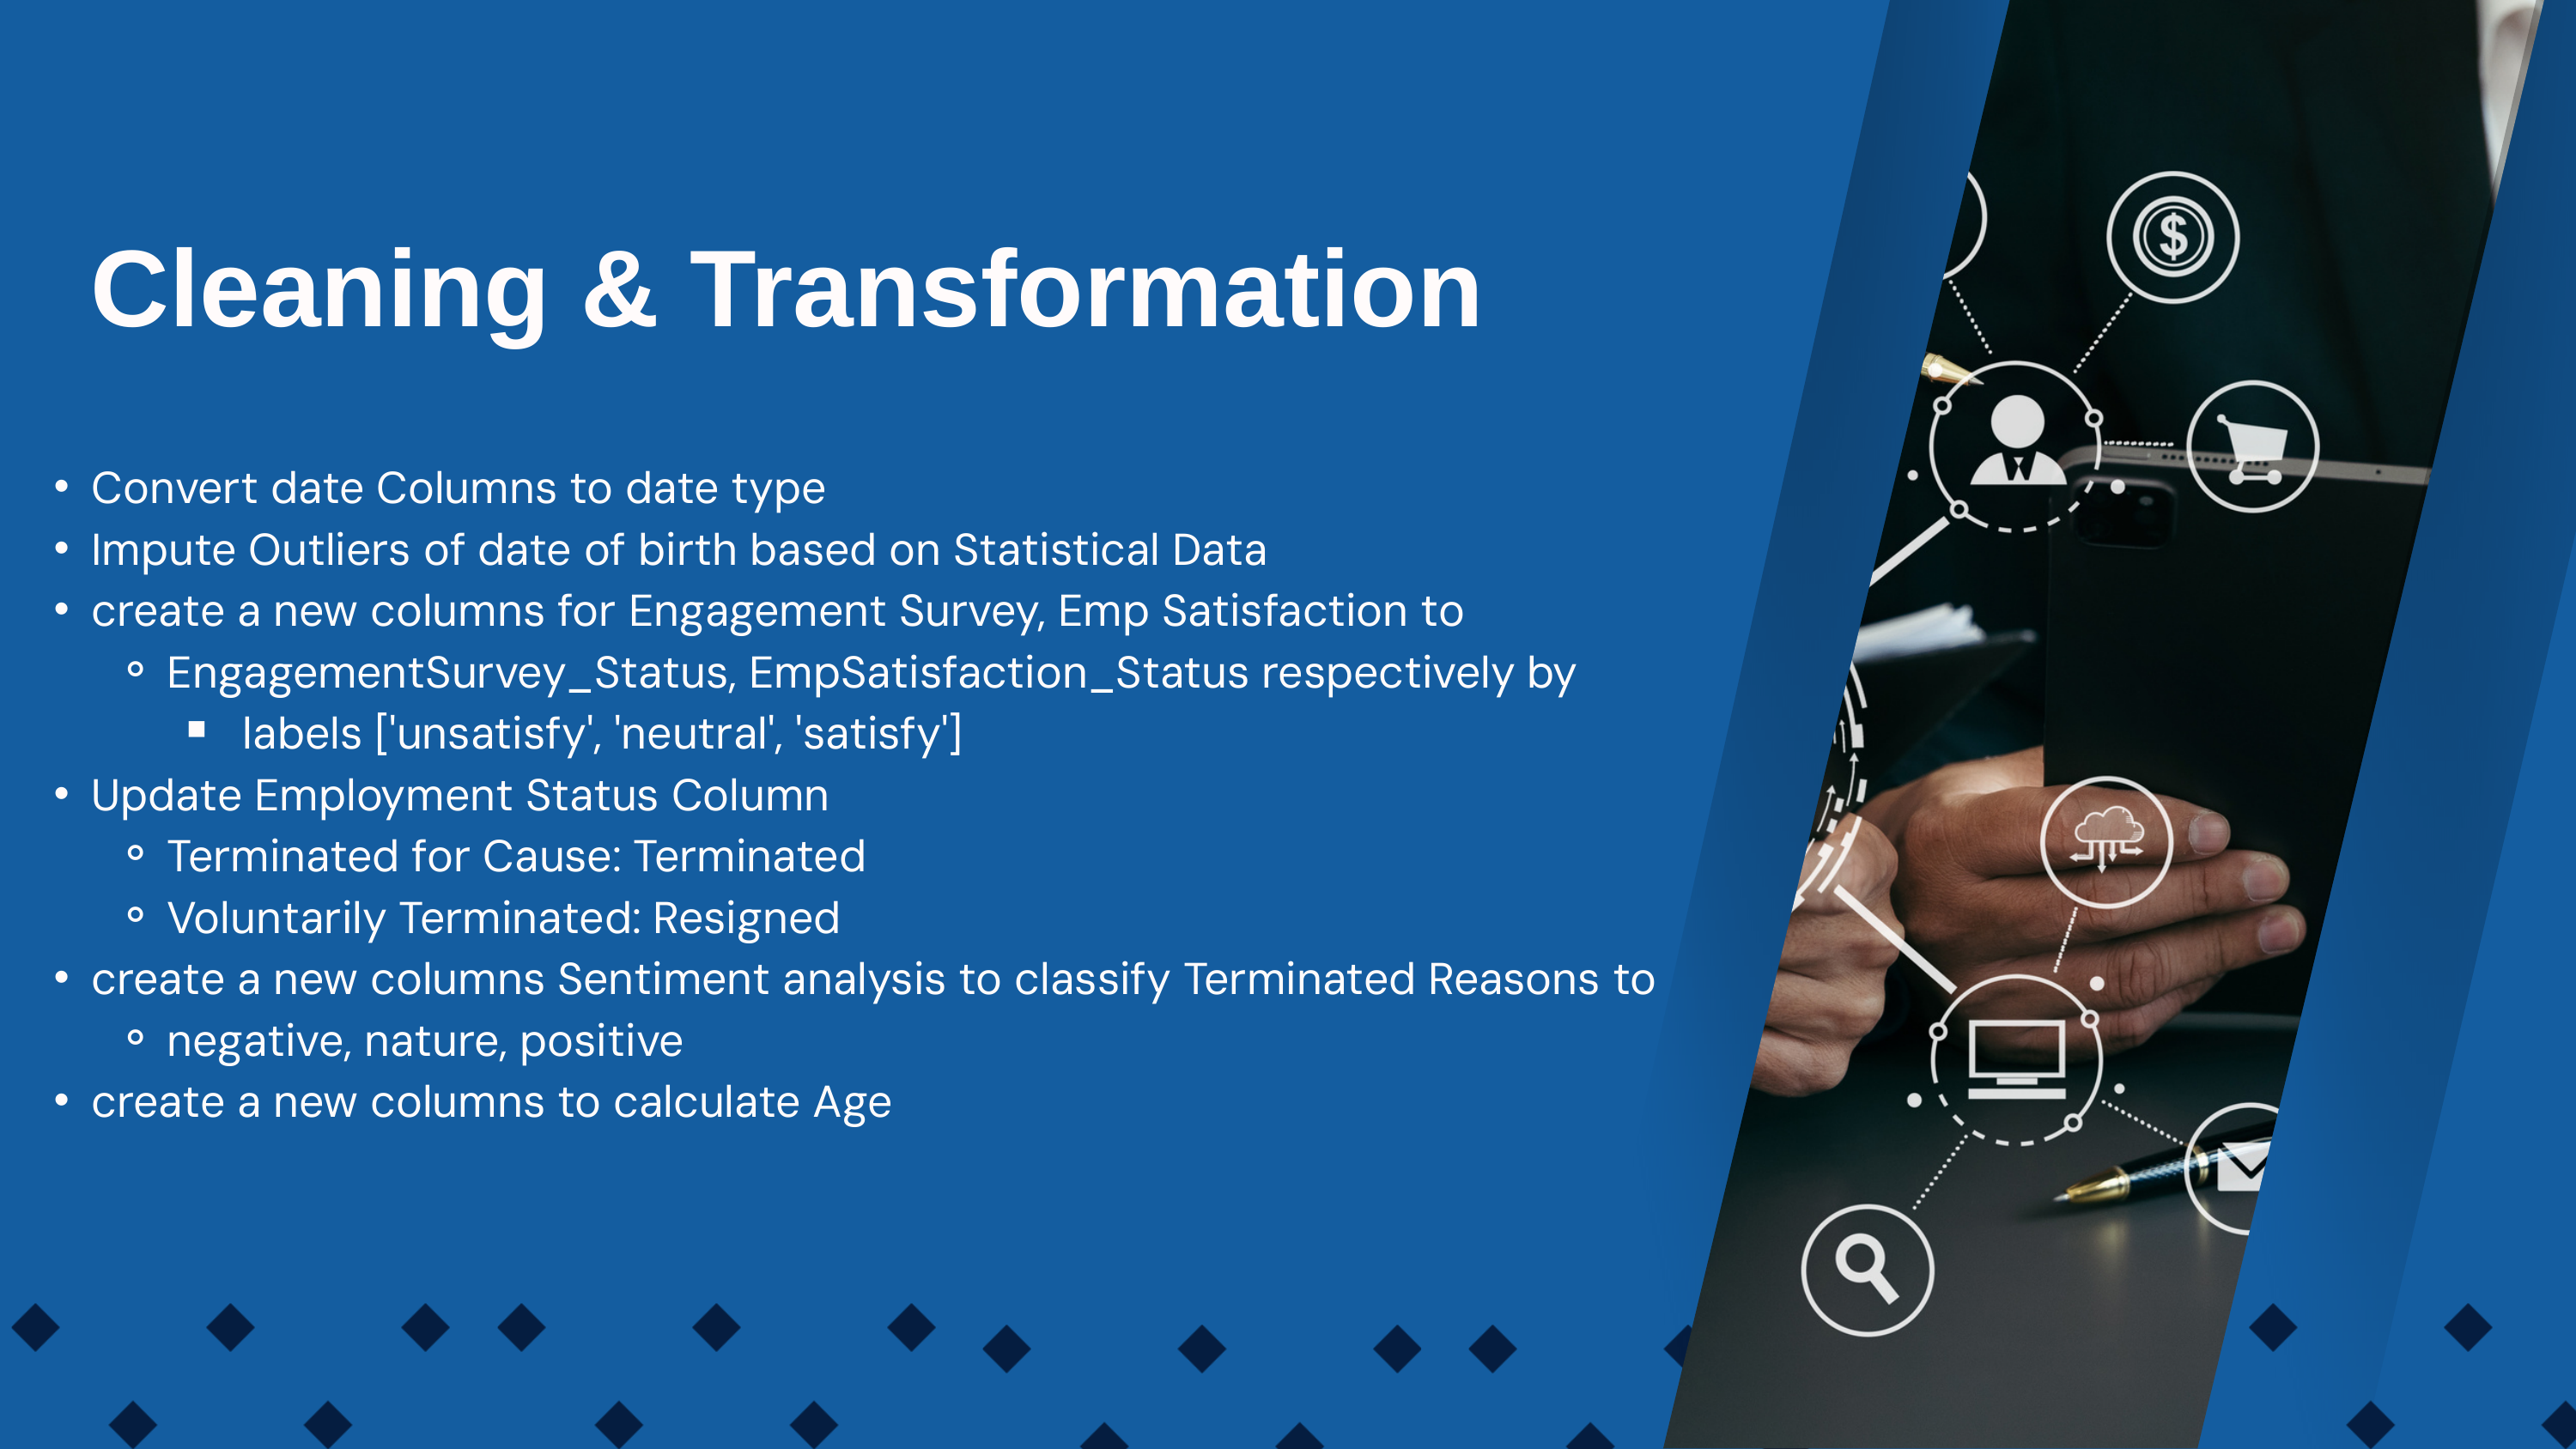

Cleaning & Transformation
Convert date Columns to date type
Impute Outliers of date of birth based on Statistical Data
create a new columns for Engagement Survey, Emp Satisfaction to
EngagementSurvey_Status, EmpSatisfaction_Status respectively by
labels ['unsatisfy', 'neutral', 'satisfy']
Update Employment Status Column
Terminated for Cause: Terminated
Voluntarily Terminated: Resigned
create a new columns Sentiment analysis to classify Terminated Reasons to
negative, nature, positive
create a new columns to calculate Age